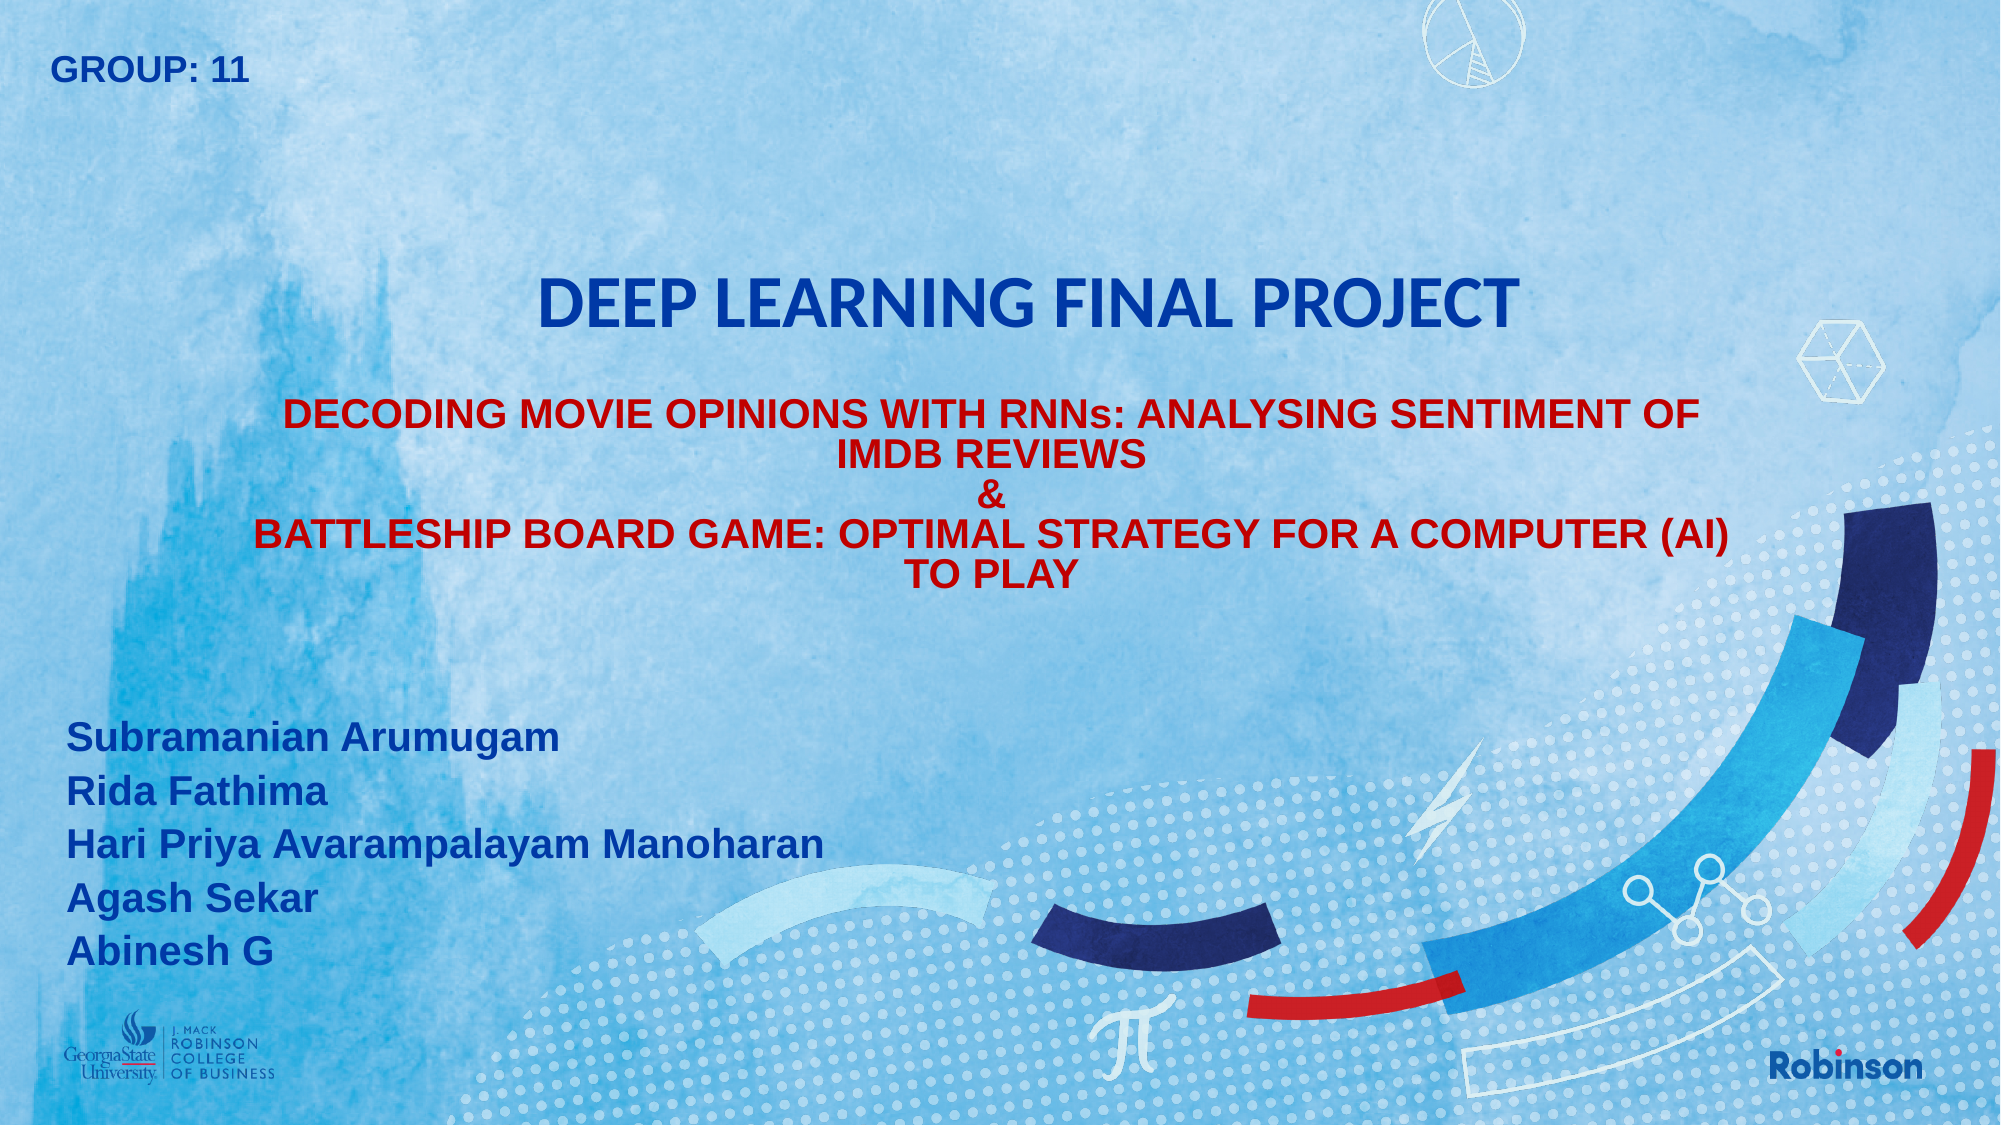

GROUP: 11
DEEP LEARNING FINAL PROJECT

DECODING MOVIE OPINIONS WITH RNNs: ANALYSING SENTIMENT OF IMDB REVIEWS
&
BATTLESHIP BOARD GAME: OPTIMAL STRATEGY FOR A COMPUTER (AI) TO PLAY

Subramanian Arumugam
Rida Fathima
Hari Priya Avarampalayam Manoharan
Agash Sekar
Abinesh G